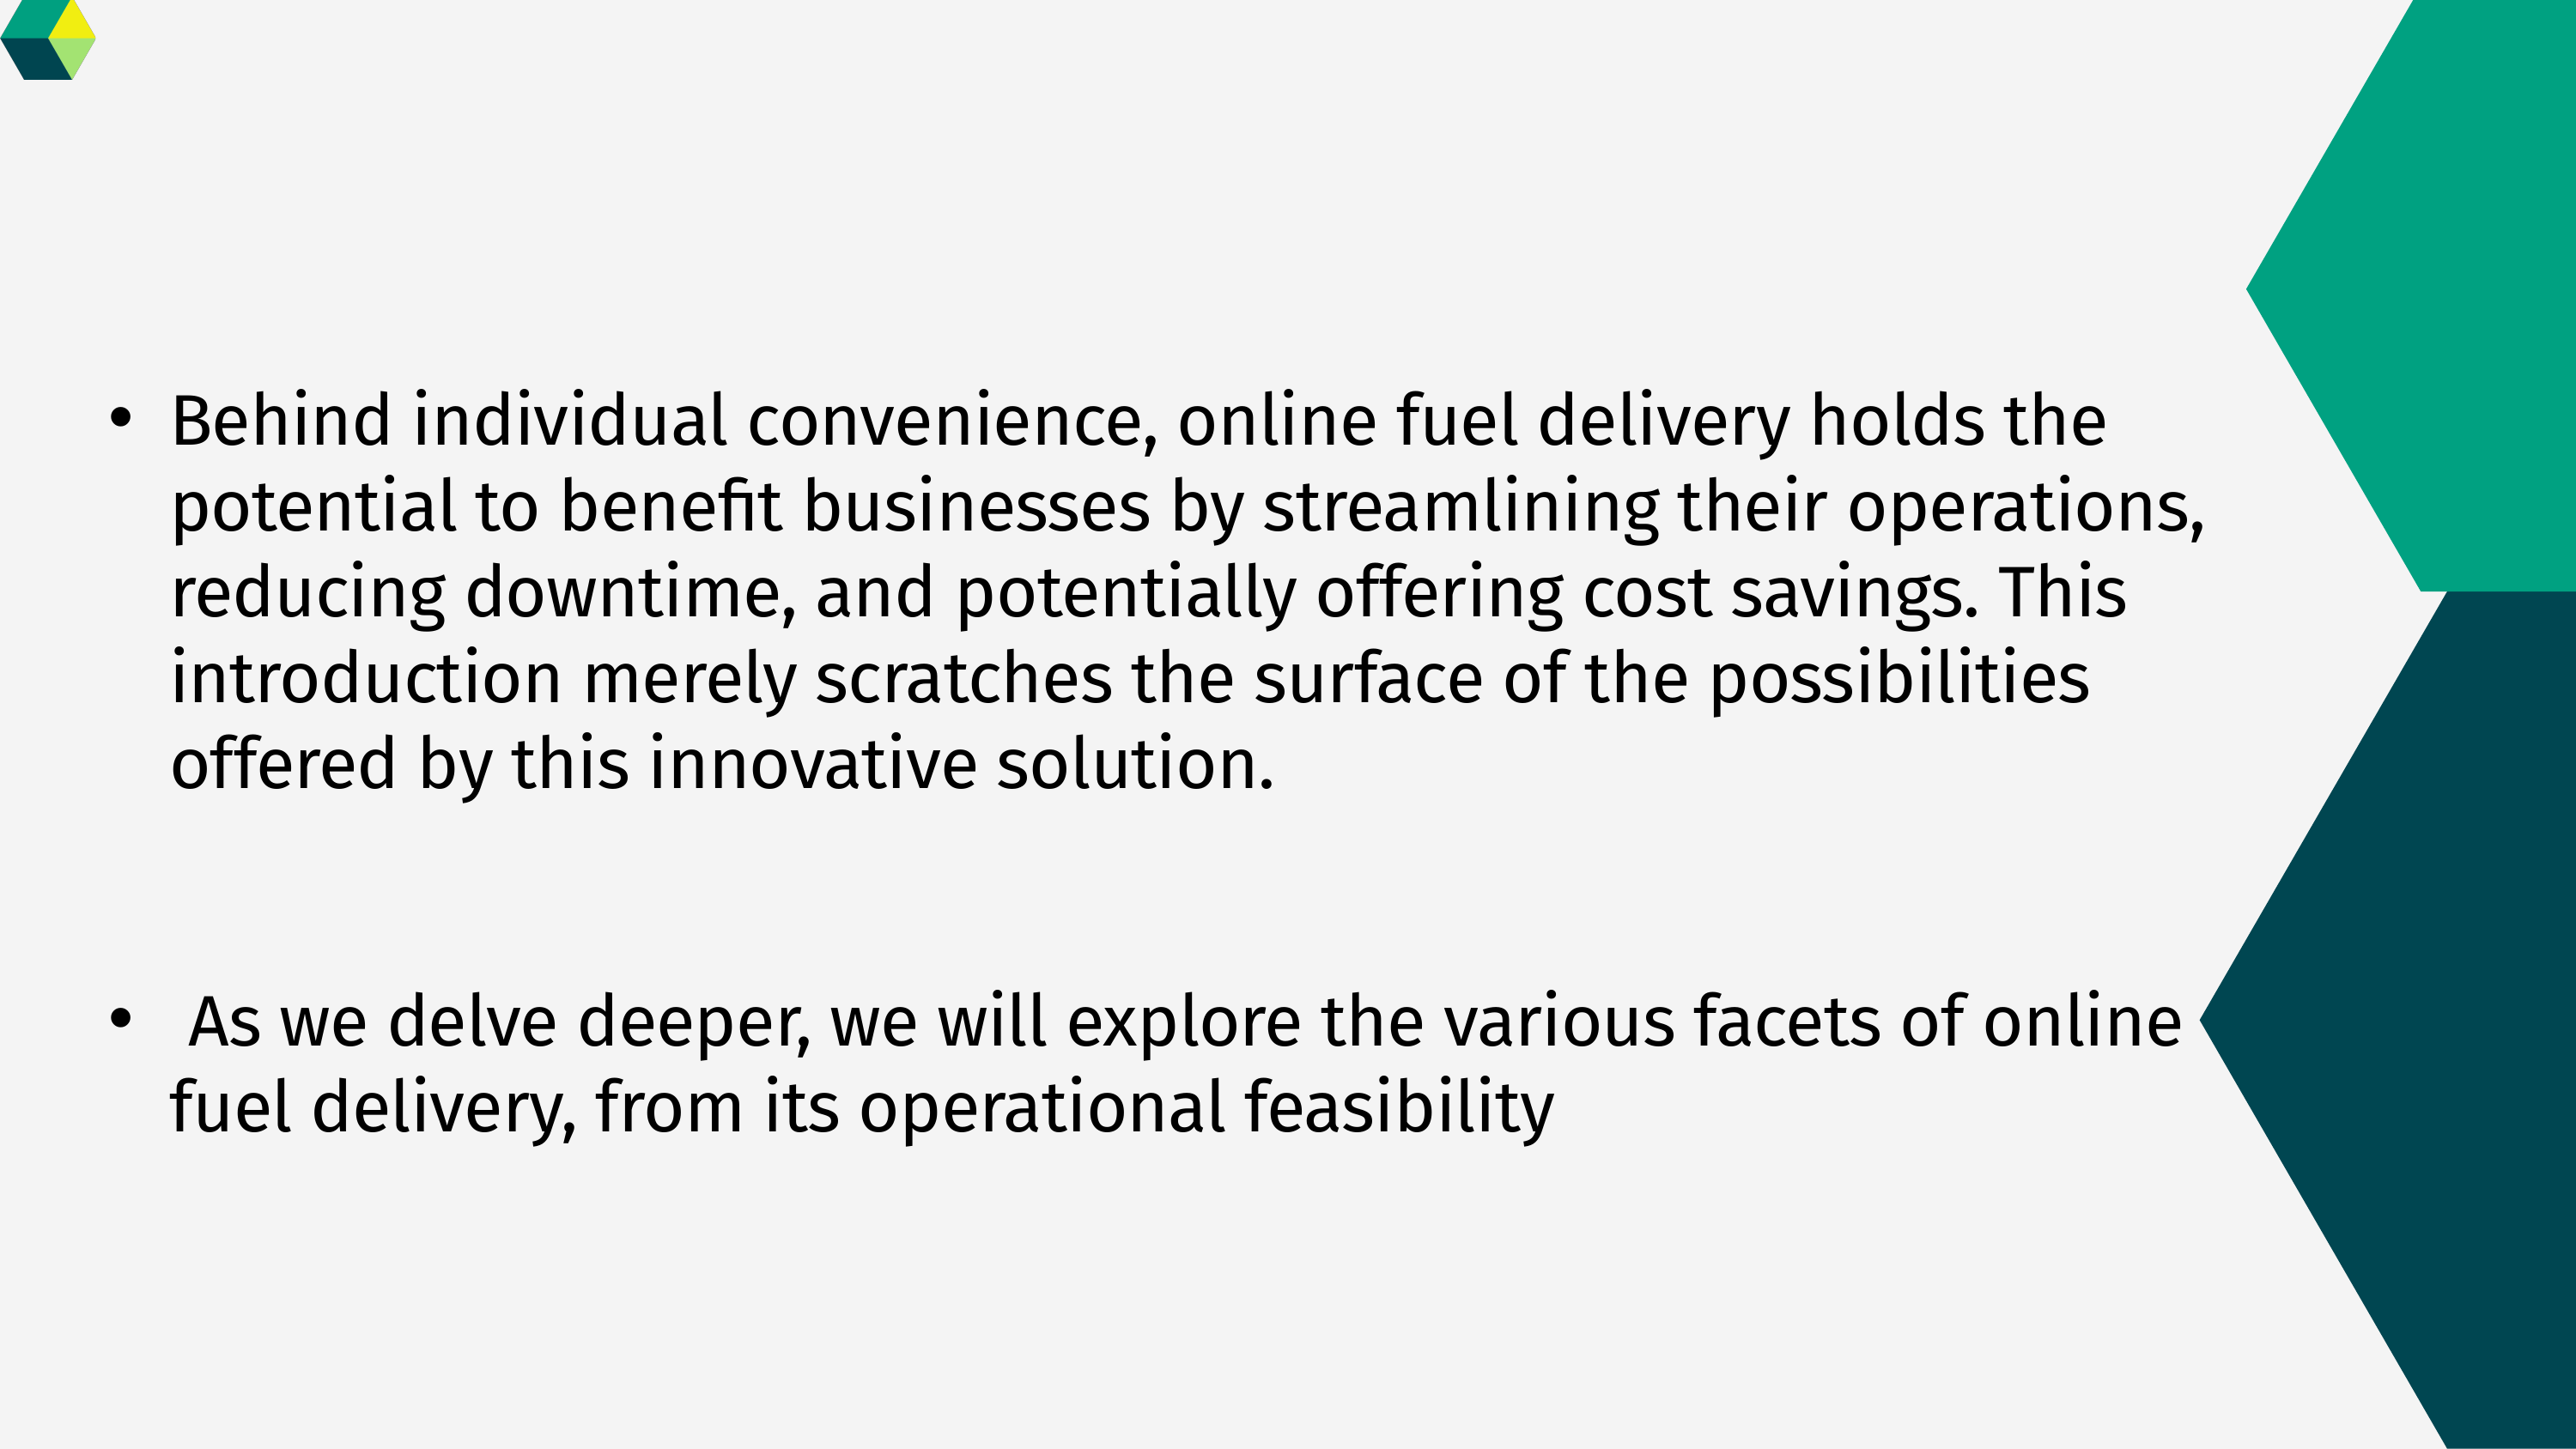

Behind individual convenience, online fuel delivery holds the potential to benefit businesses by streamlining their operations, reducing downtime, and potentially offering cost savings. This introduction merely scratches the surface of the possibilities offered by this innovative solution.

 As we delve deeper, we will explore the various facets of online fuel delivery, from its operational feasibility